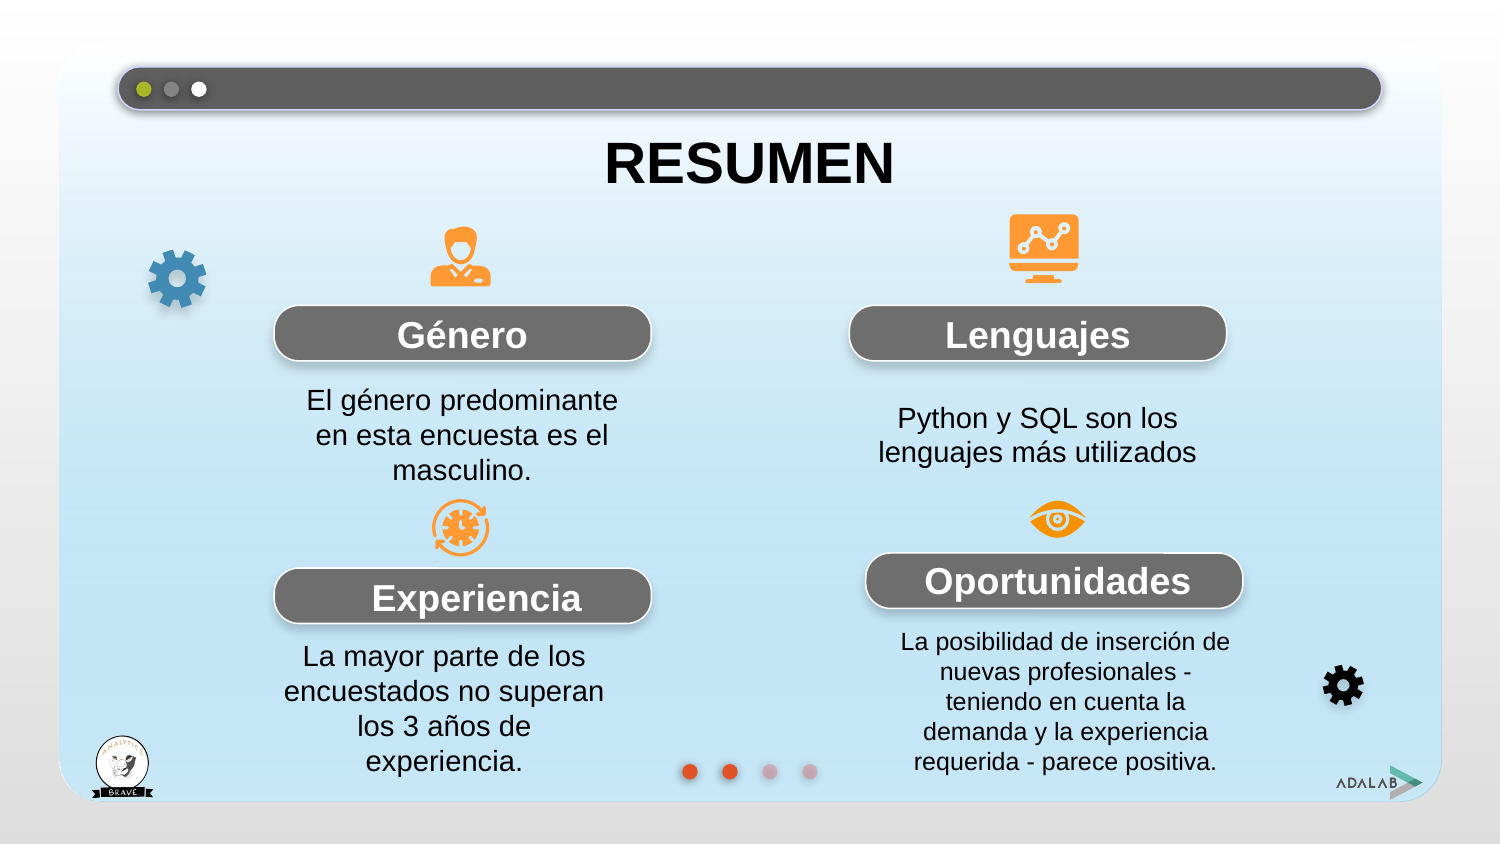

# RESUMEN

Género
Lenguajes
El género predominante en esta encuesta es el masculino.
Python y SQL son los lenguajes más utilizados

Oportunidades

Experiencia
La posibilidad de inserción de nuevas profesionales - teniendo en cuenta la demanda y la experiencia requerida - parece positiva.
La mayor parte de los encuestados no superan los 3 años de experiencia.